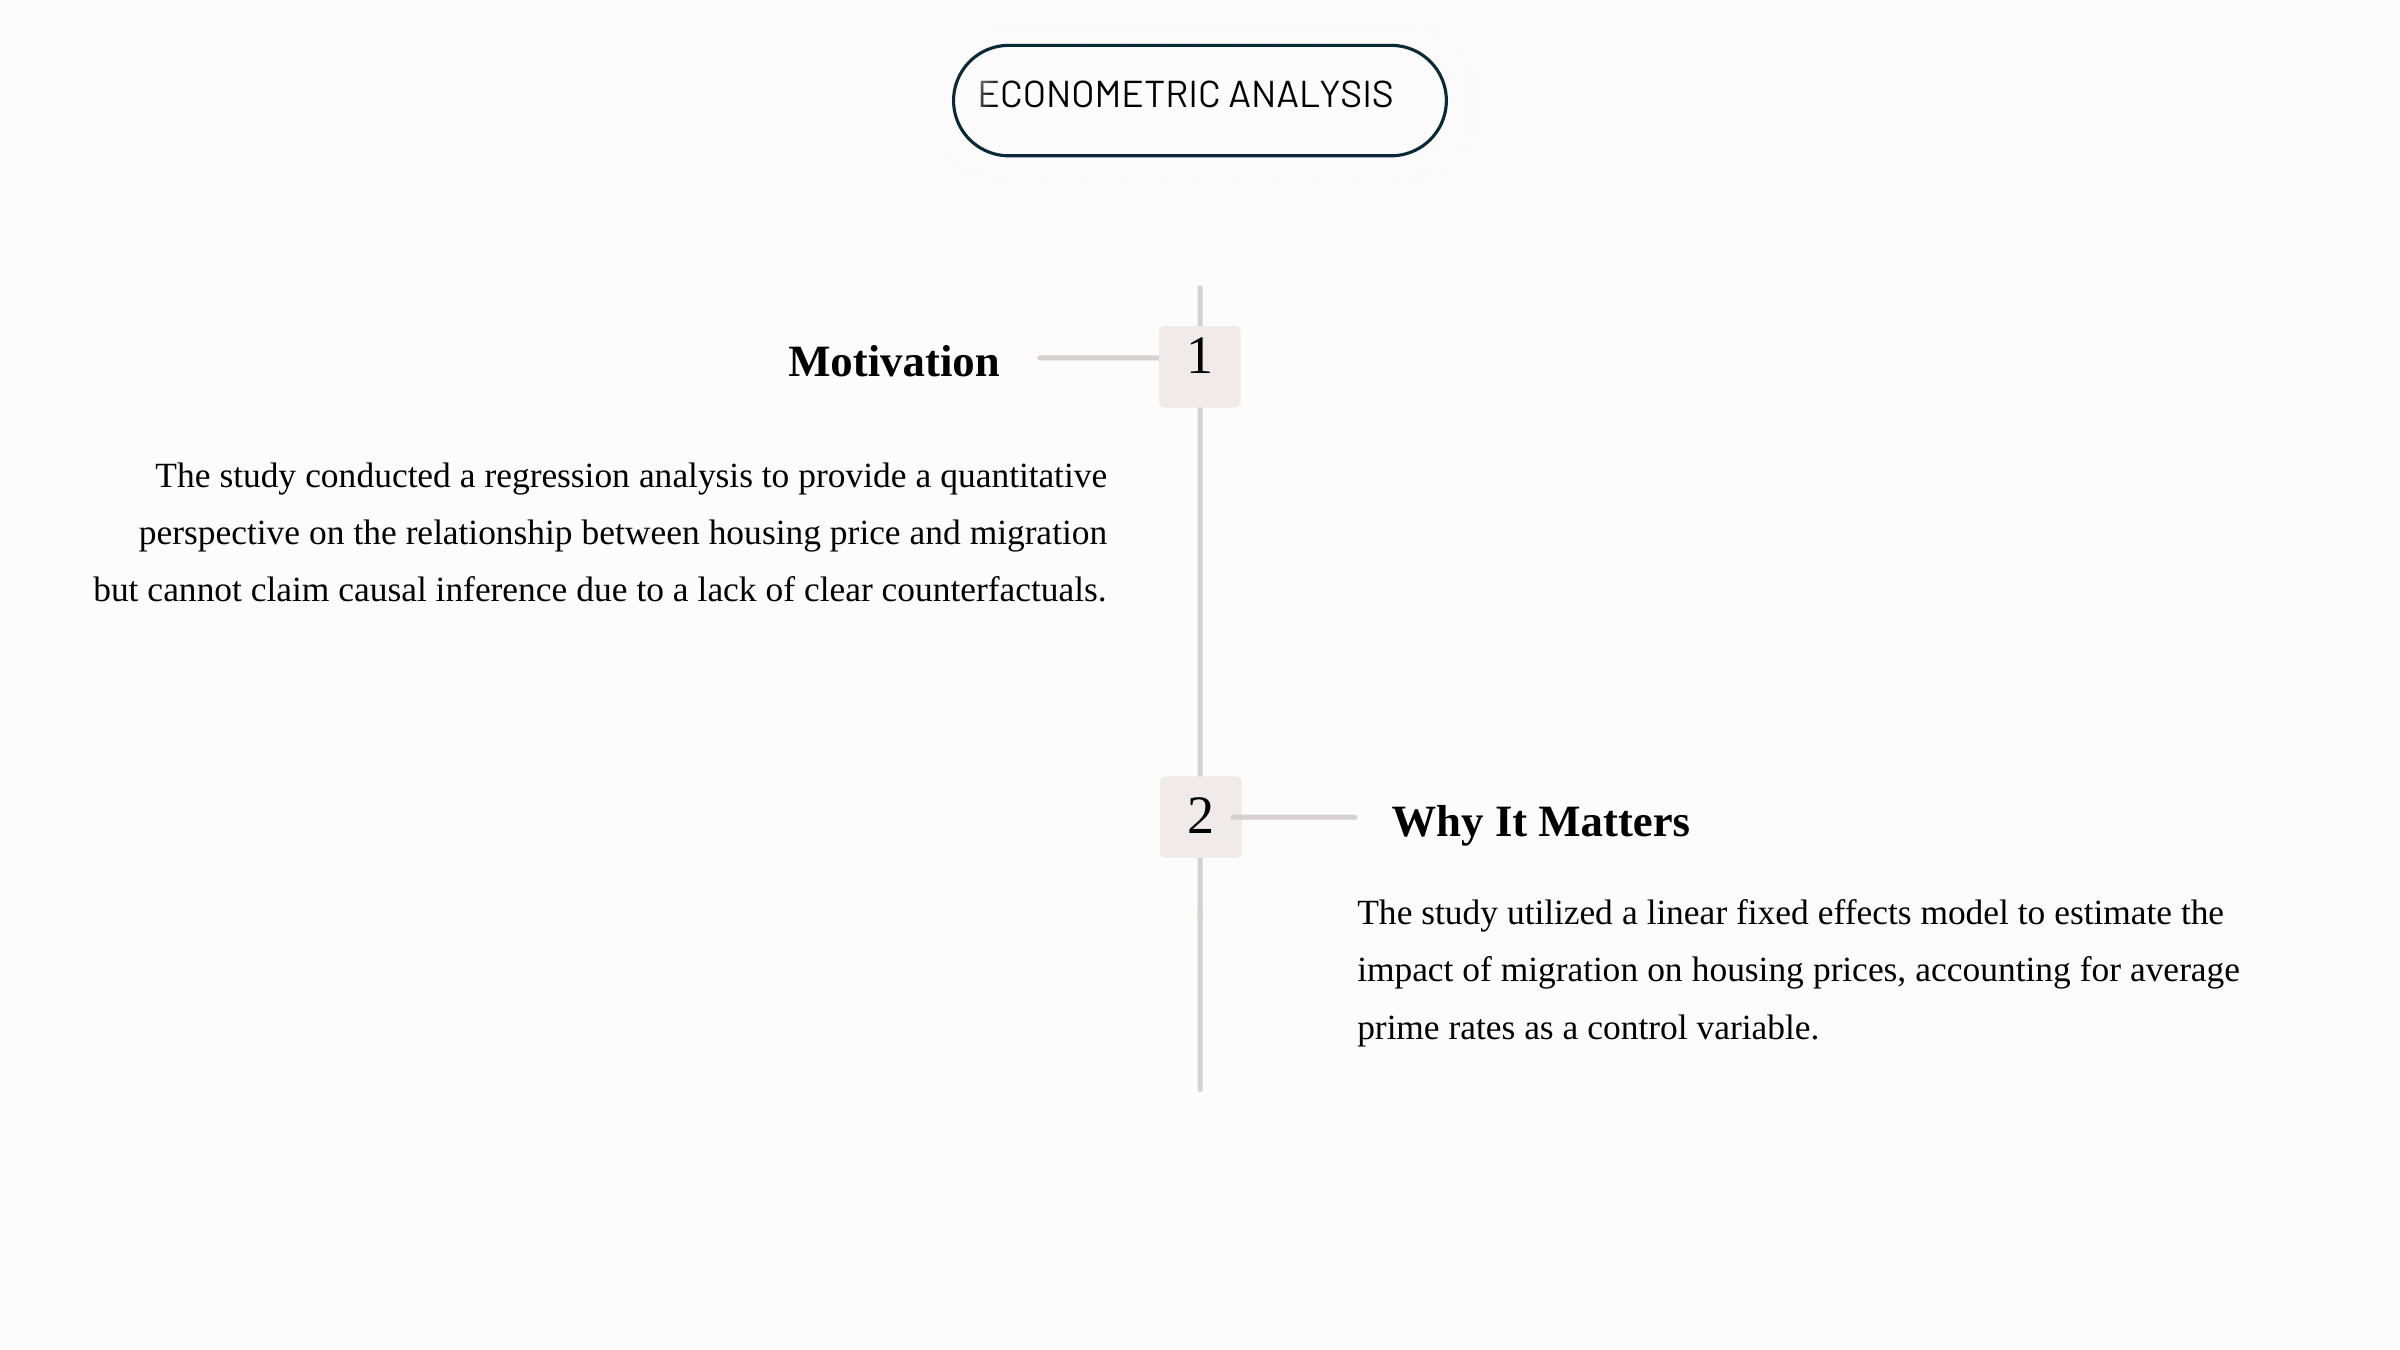

ECONOMETRIC ANALYSIS

Motivation
1

The study conducted a regression analysis to provide a quantitative perspective on the relationship between housing price and migration but cannot claim causal inference due to a lack of clear counterfactuals.

2
Why It Matters

The study utilized a linear fixed effects model to estimate the impact of migration on housing prices, accounting for average prime rates as a control variable.